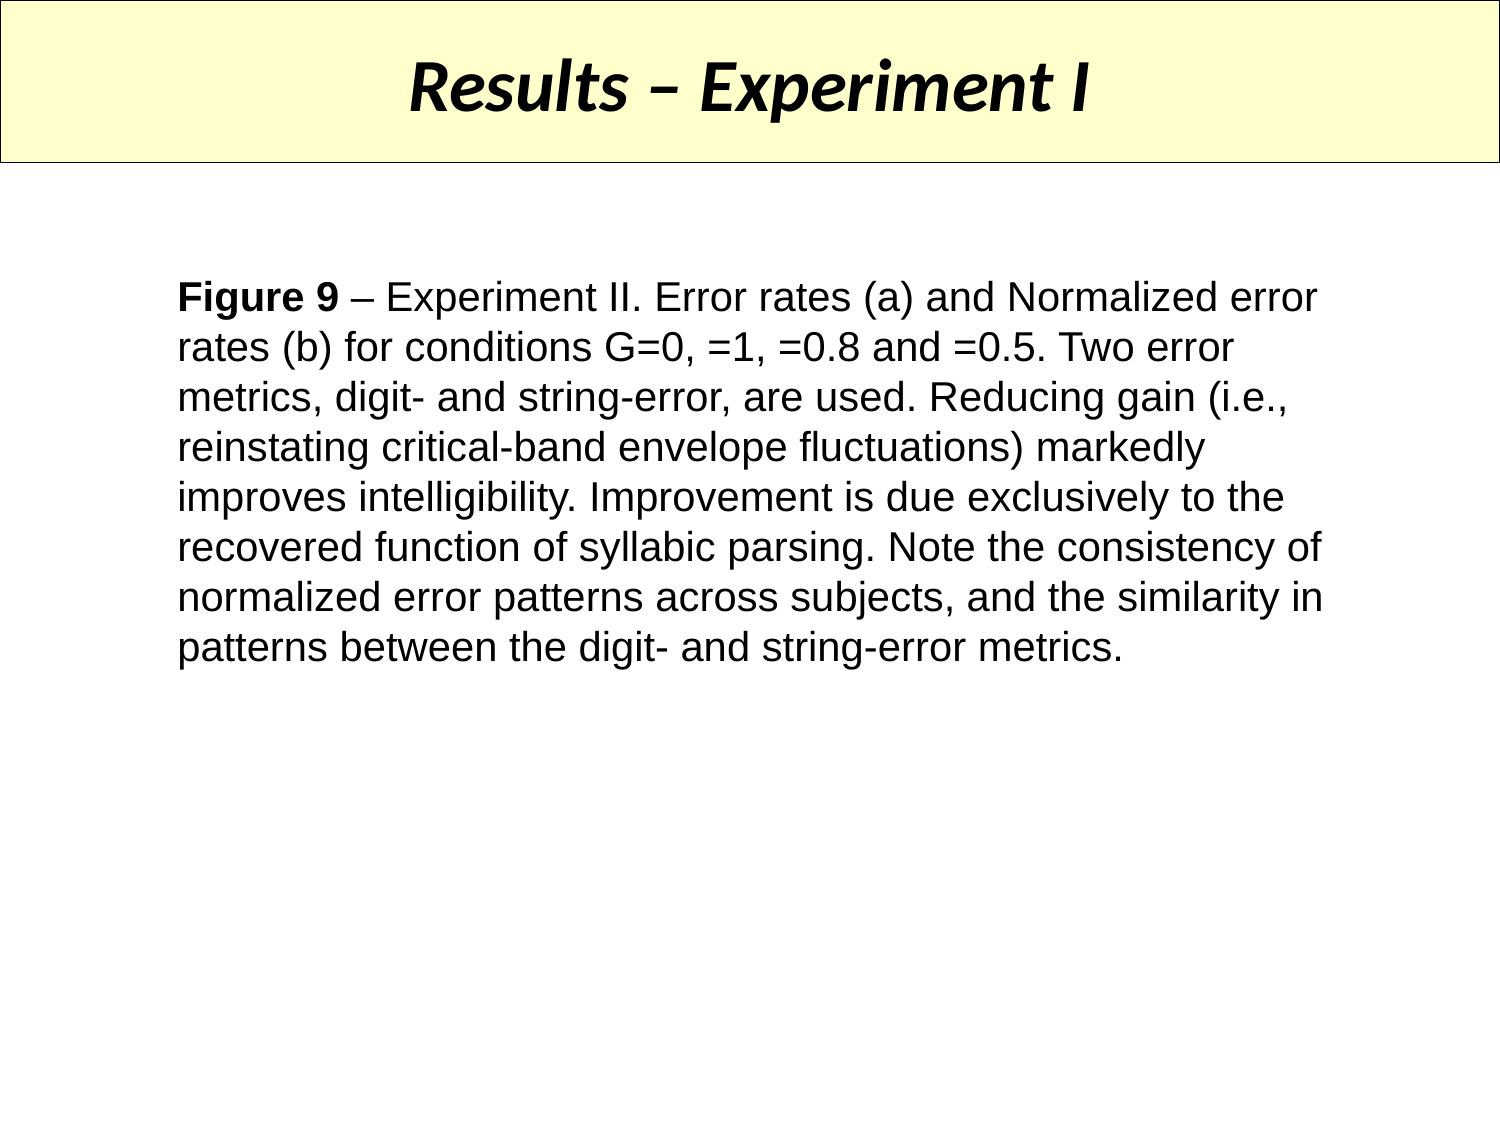

Results – Experiment I
Figure 9 – Experiment II. Error rates (a) and Normalized error rates (b) for conditions G=0, =1, =0.8 and =0.5. Two error metrics, digit- and string-error, are used. Reducing gain (i.e., reinstating critical-band envelope fluctuations) markedly improves intelligibility. Improvement is due exclusively to the recovered function of syllabic parsing. Note the consistency of normalized error patterns across subjects, and the similarity in patterns between the digit- and string-error metrics.